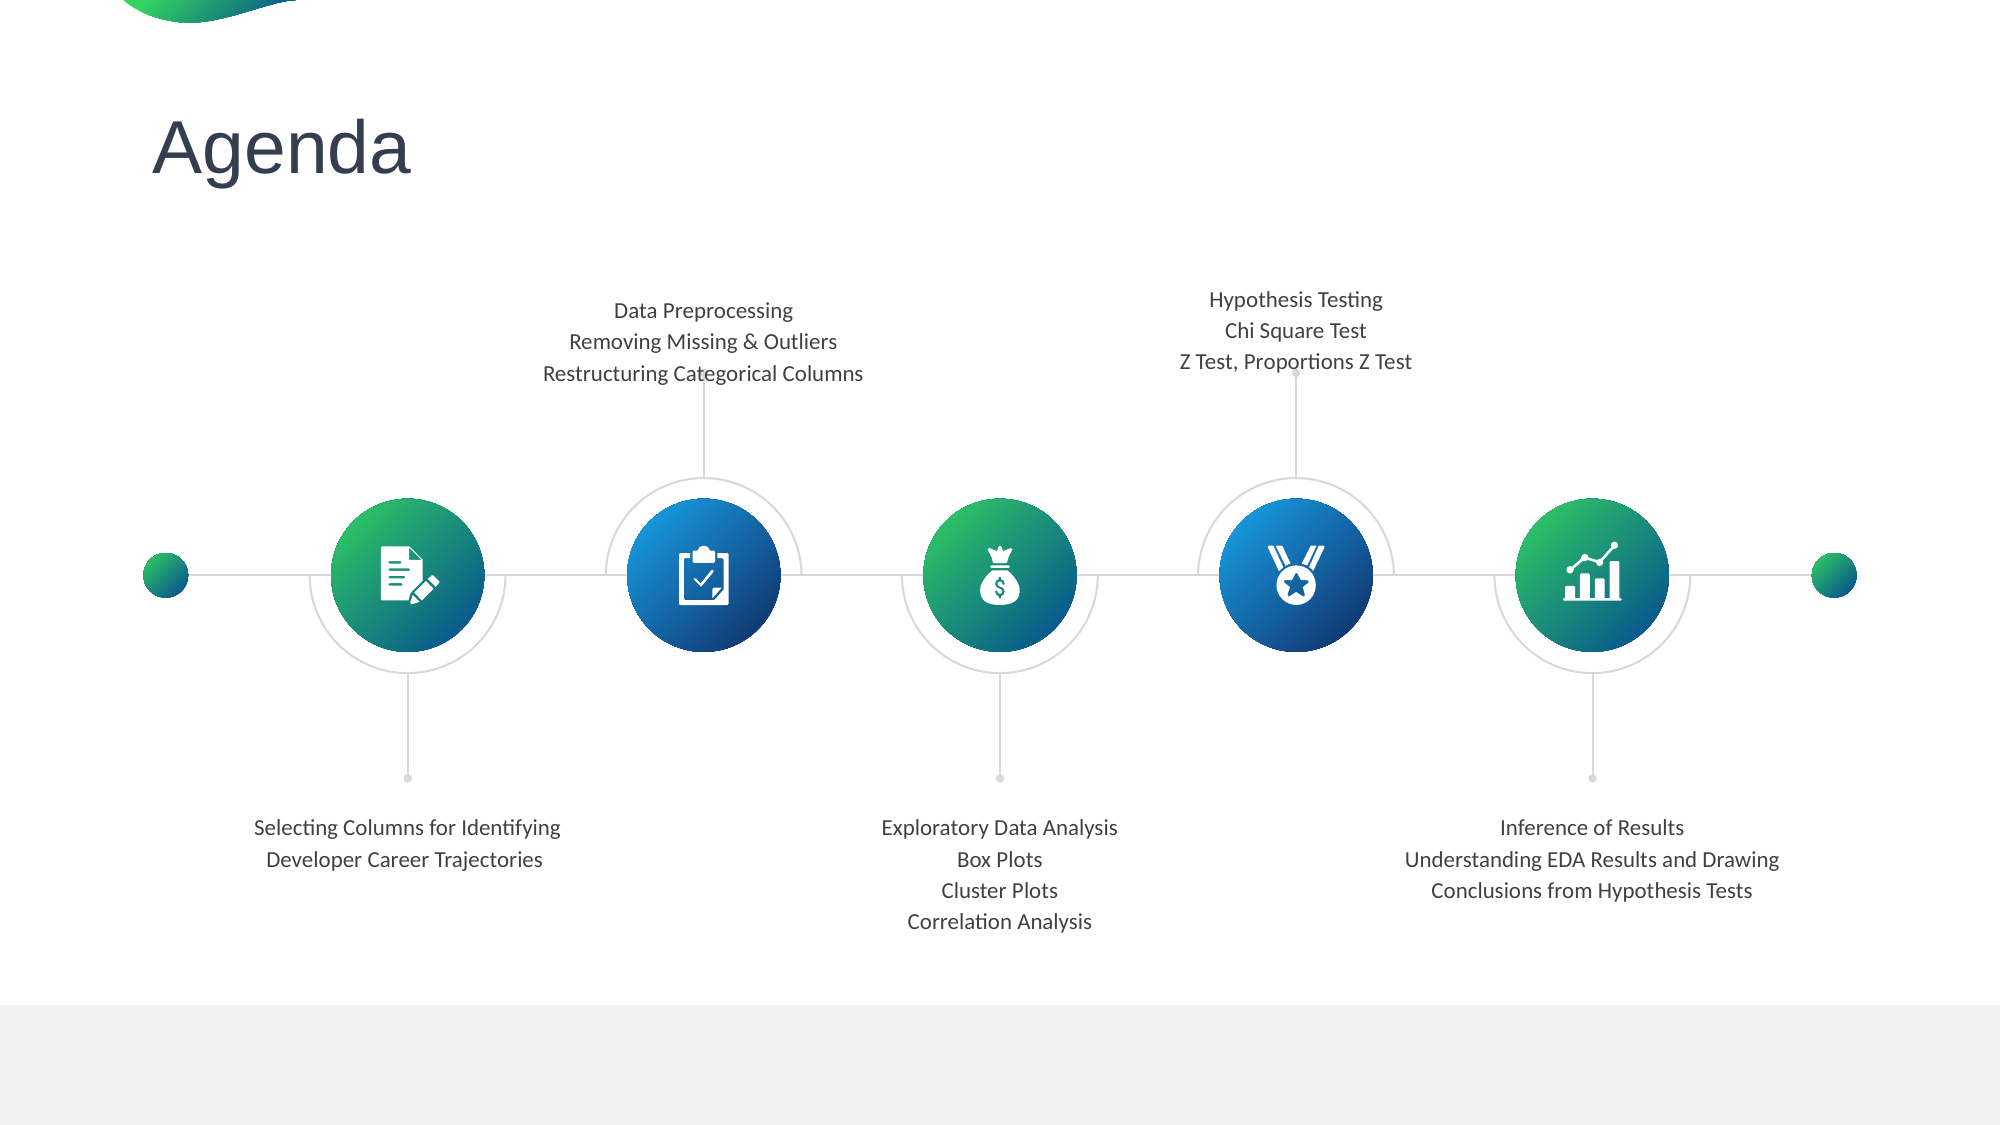

Agenda
Hypothesis Testing
Chi Square Test
Z Test, Proportions Z Test
Data Preprocessing
Removing Missing & Outliers
Restructuring Categorical Columns

Selecting Columns for Identifying Developer Career Trajectories
Exploratory Data Analysis
Box Plots
Cluster Plots
Correlation Analysis
Inference of Results
Understanding EDA Results and Drawing Conclusions from Hypothesis Tests